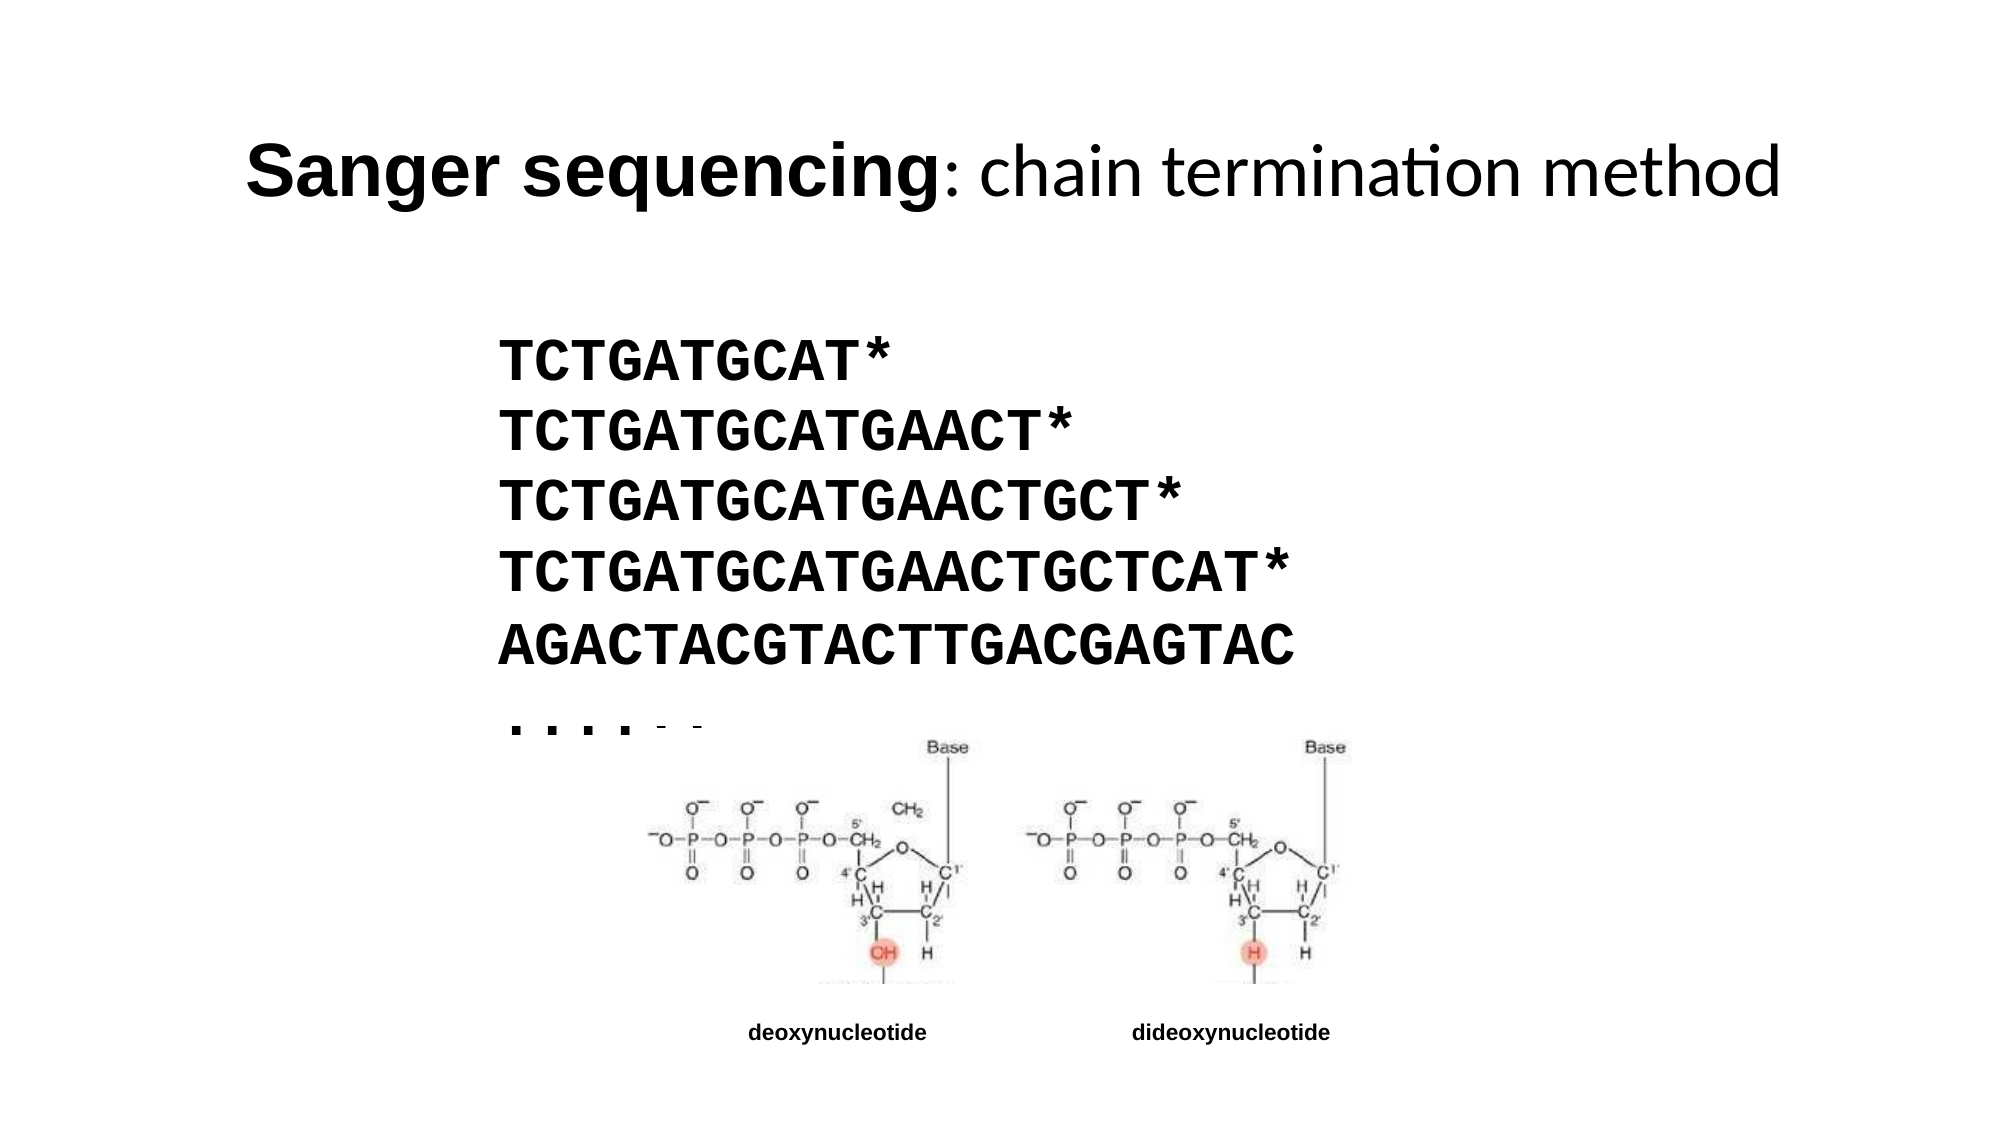

# Sanger sequencing: chain termination method
TCTGATGCAT*  TCTGATGCATGAACT*  TCTGATGCATGAACTGCT*  TCTGATGCATGAACTGCTCAT*
AGACTACGTACTTGACGAGTAC......

dideoxynucleotide
deoxynucleotide